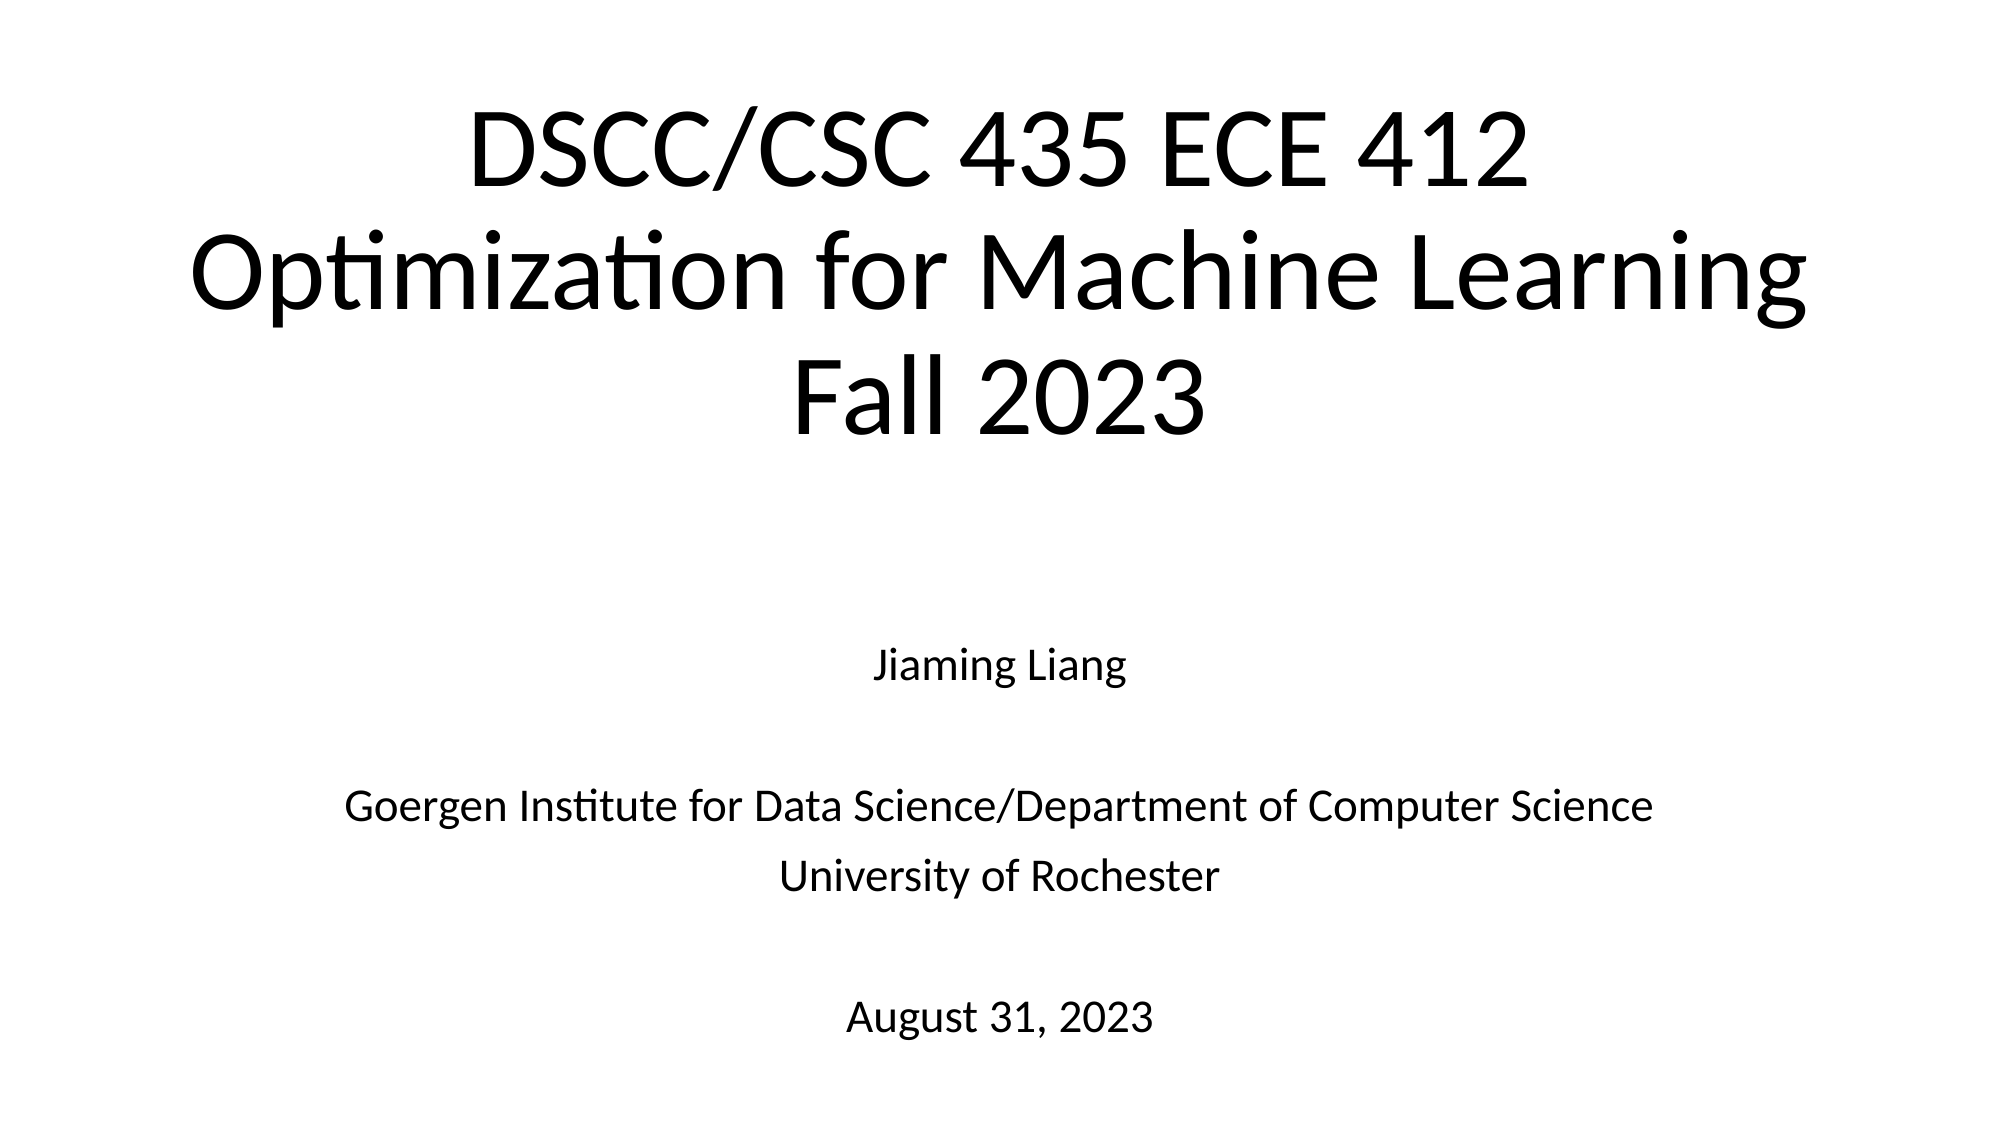

# DSCC/CSC 435 ECE 412 Optimization for Machine Learning Fall 2023
Jiaming Liang

Goergen Institute for Data Science/Department of Computer Science
University of Rochester

August 31, 2023